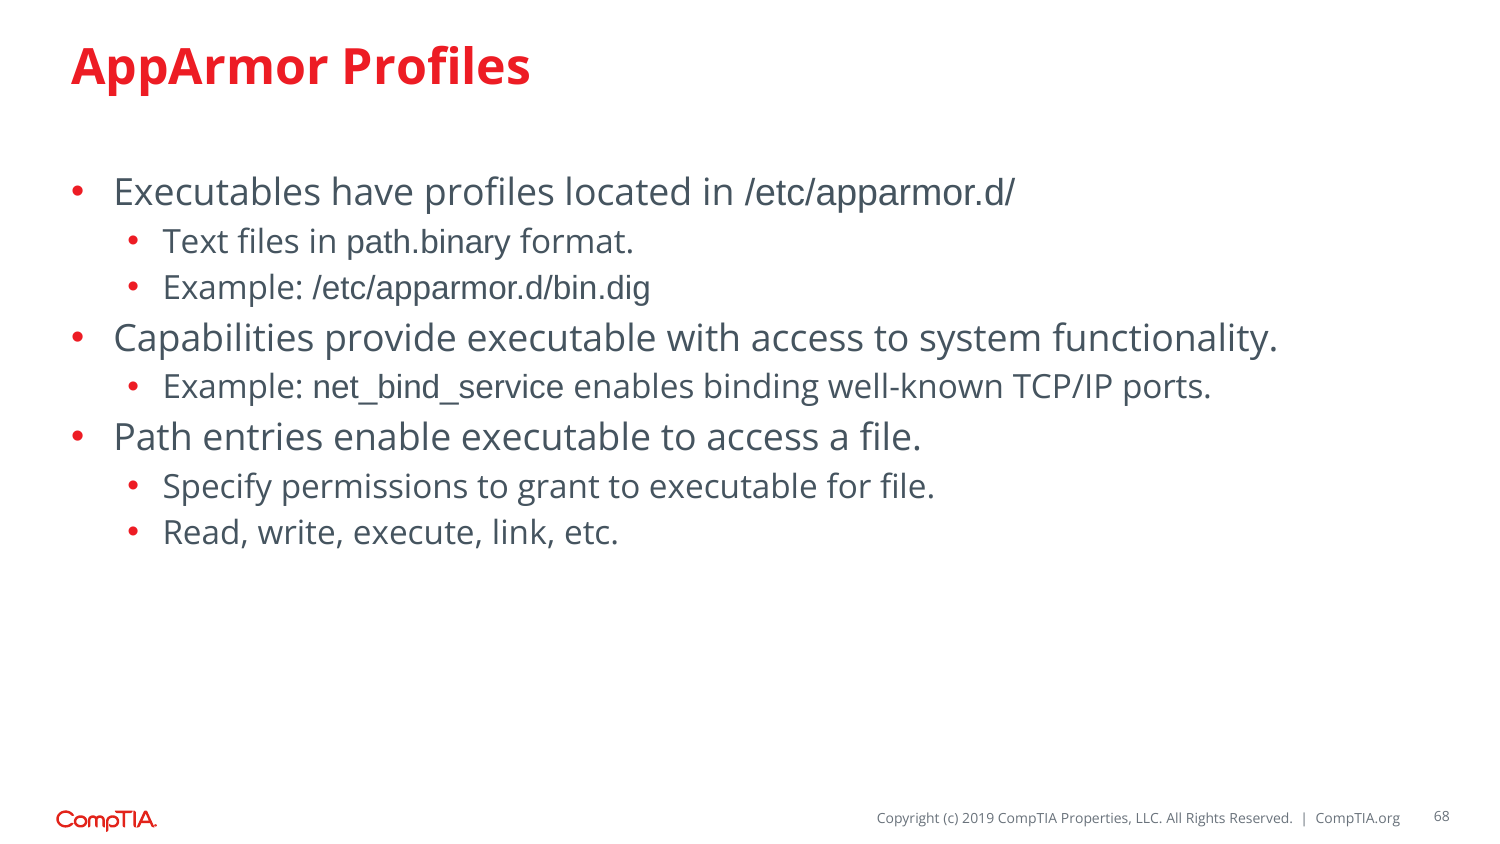

# AppArmor Profiles
Executables have profiles located in /etc/apparmor.d/
Text files in path.binary format.
Example: /etc/apparmor.d/bin.dig
Capabilities provide executable with access to system functionality.
Example: net_bind_service enables binding well-known TCP/IP ports.
Path entries enable executable to access a file.
Specify permissions to grant to executable for file.
Read, write, execute, link, etc.
68